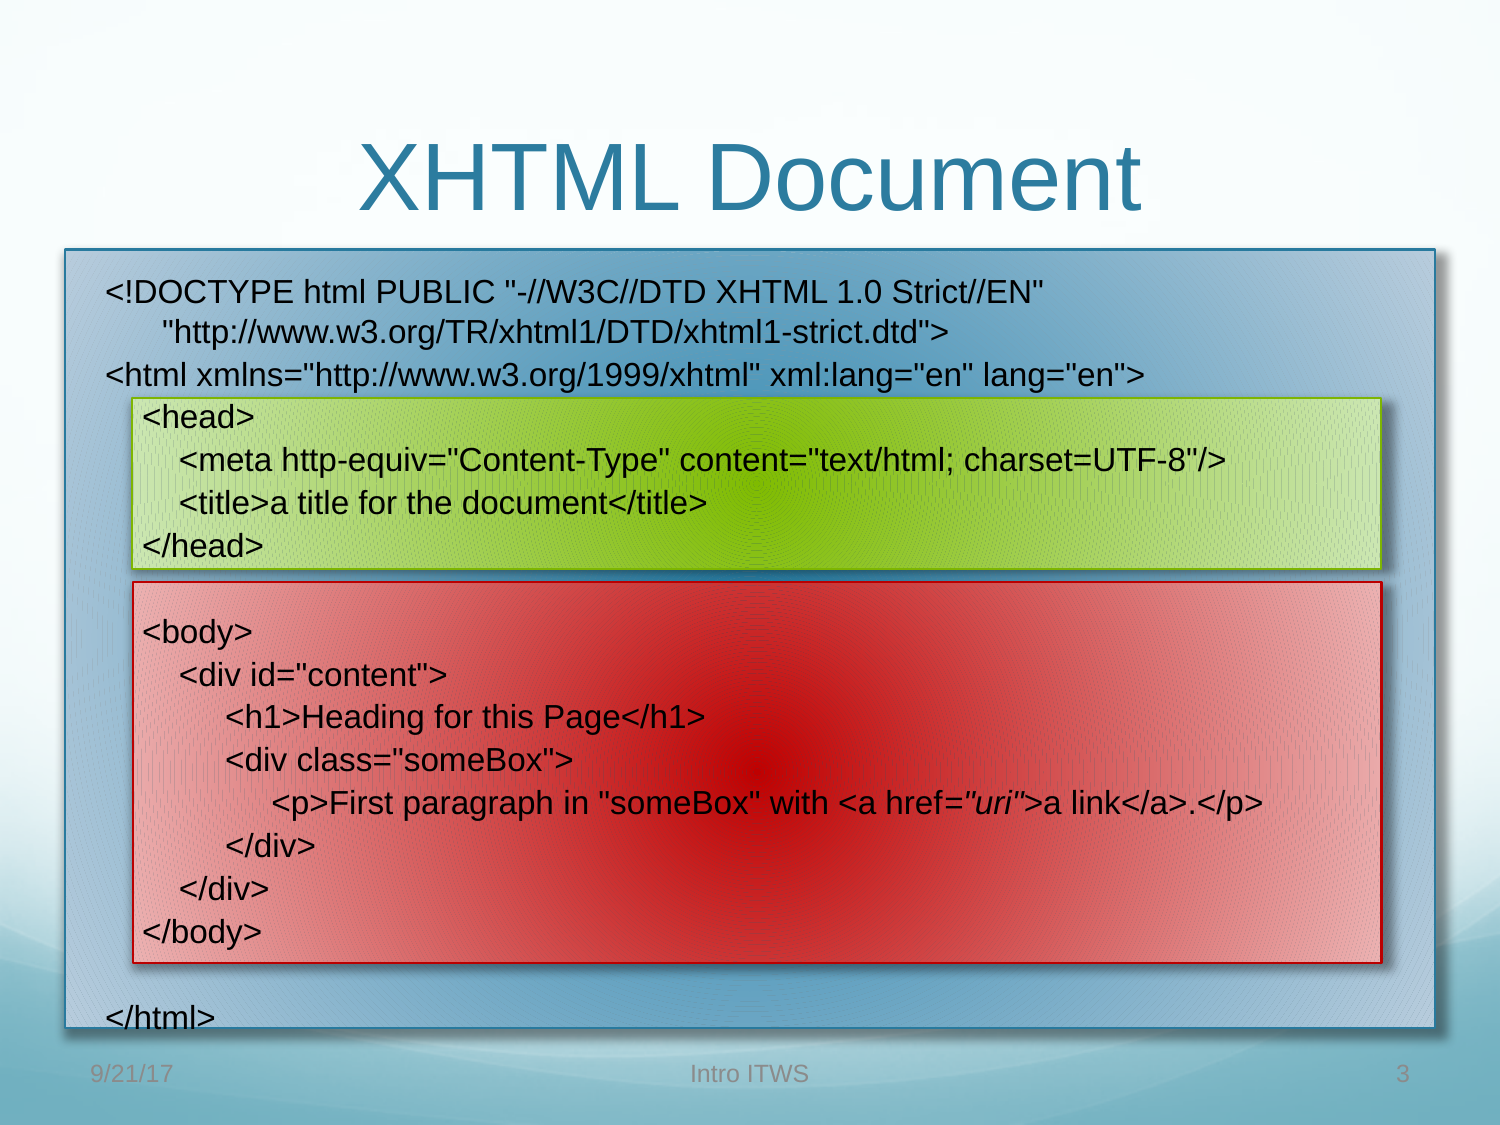

# XHTML Document

<!DOCTYPE html PUBLIC "-//W3C//DTD XHTML 1.0 Strict//EN" "http://www.w3.org/TR/xhtml1/DTD/xhtml1-strict.dtd">
<html xmlns="http://www.w3.org/1999/xhtml" xml:lang="en" lang="en">
    <head>
        <meta http-equiv="Content-Type" content="text/html; charset=UTF-8"/>
        <title>a title for the document</title>
    </head>

    <body>
        <div id="content">
             <h1>Heading for this Page</h1>
             <div class="someBox">
                  <p>First paragraph in "someBox" with <a href="uri">a link</a>.</p>
             </div>
        </div>
    </body>

</html>

9/21/17
Intro ITWS
3